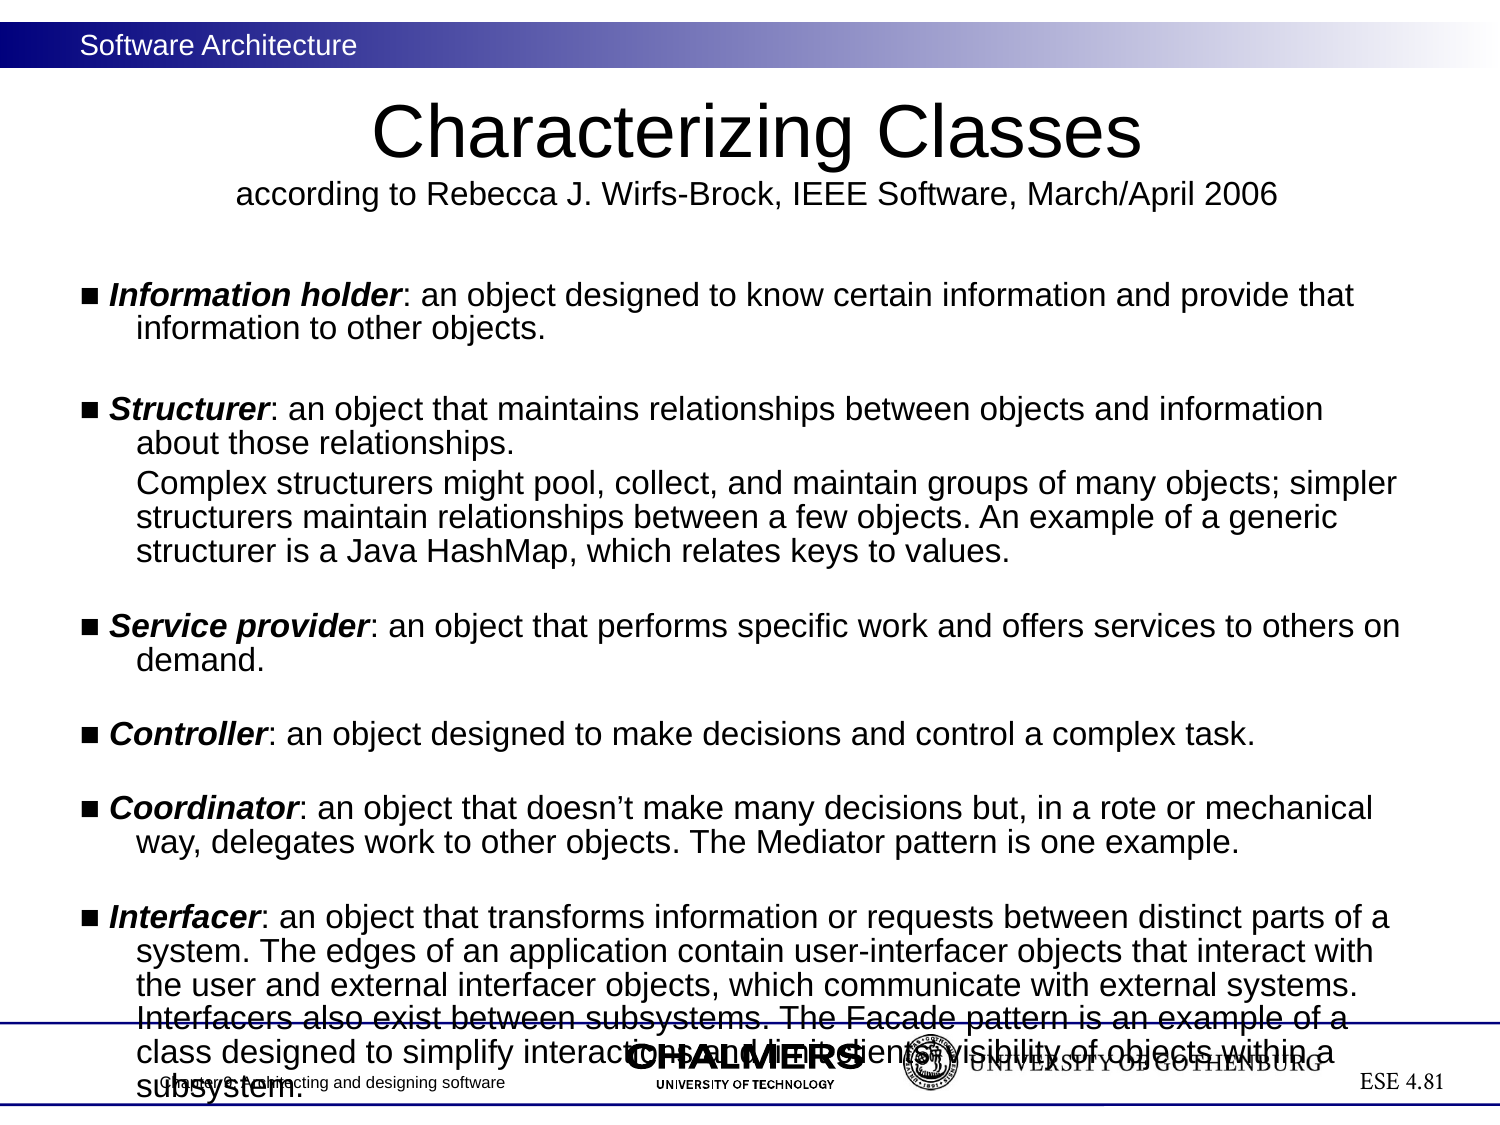

# Characterizing Classes according to Rebecca J. Wirfs-Brock, IEEE Software, March/April 2006
■ Information holder: an object designed to know certain information and provide that information to other objects.
■ Structurer: an object that maintains relationships between objects and information about those relationships.
   	Complex structurers might pool, collect, and maintain groups of many objects; simpler structurers maintain relationships between a few objects. An example of a generic structurer is a Java HashMap, which relates keys to values.
■ Service provider: an object that performs specific work and offers services to others on demand.
■ Controller: an object designed to make decisions and control a complex task.
■ Coordinator: an object that doesn’t make many decisions but, in a rote or mechanical way, delegates work to other objects. The Mediator pattern is one example.
■ Interfacer: an object that transforms information or requests between distinct parts of a
system. The edges of an application contain user-interfacer objects that interact with the user and external interfacer objects, which communicate with external systems. Interfacers also exist between subsystems. The Facade pattern is an example of a class designed to simplify interactions and limit clients’ visibility of objects within a subsystem.
© Lethbridge/Laganière 2005
Chapter 9: Architecting and designing software
ESE 4.81